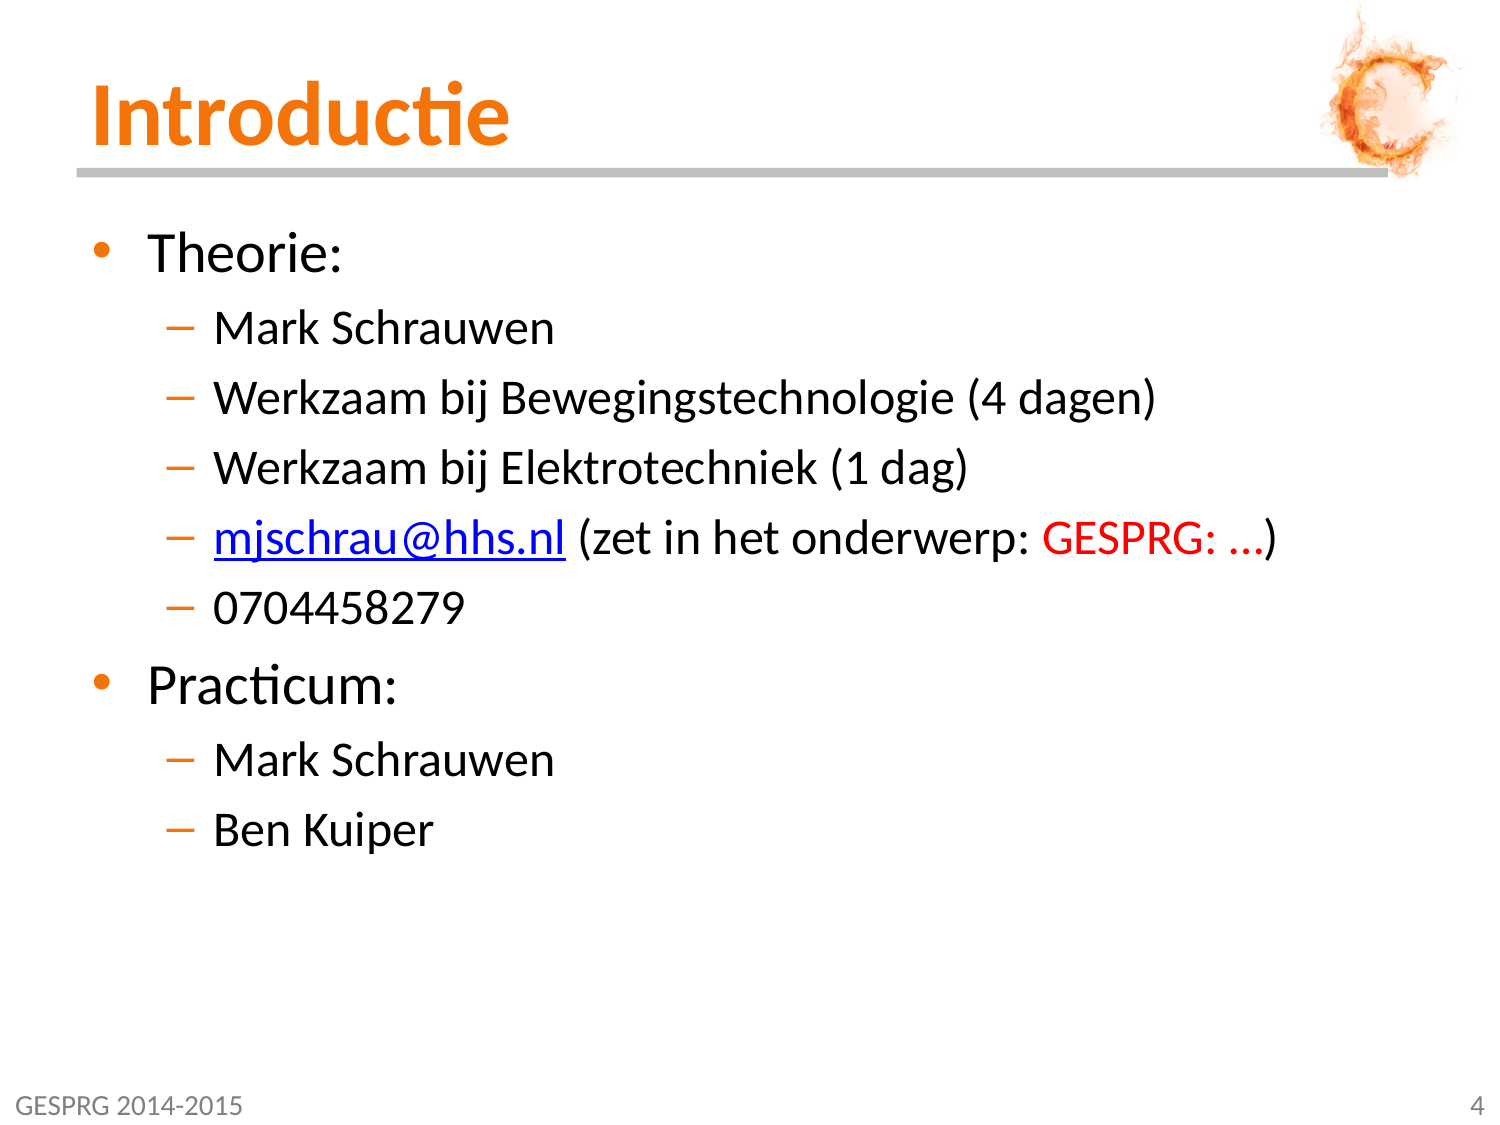

# Introductie
Theorie:
Mark Schrauwen
Werkzaam bij Bewegingstechnologie (4 dagen)
Werkzaam bij Elektrotechniek (1 dag)
mjschrau@hhs.nl (zet in het onderwerp: GESPRG: …)
0704458279
Practicum:
Mark Schrauwen
Ben Kuiper

GESPRG 2014-2015
4